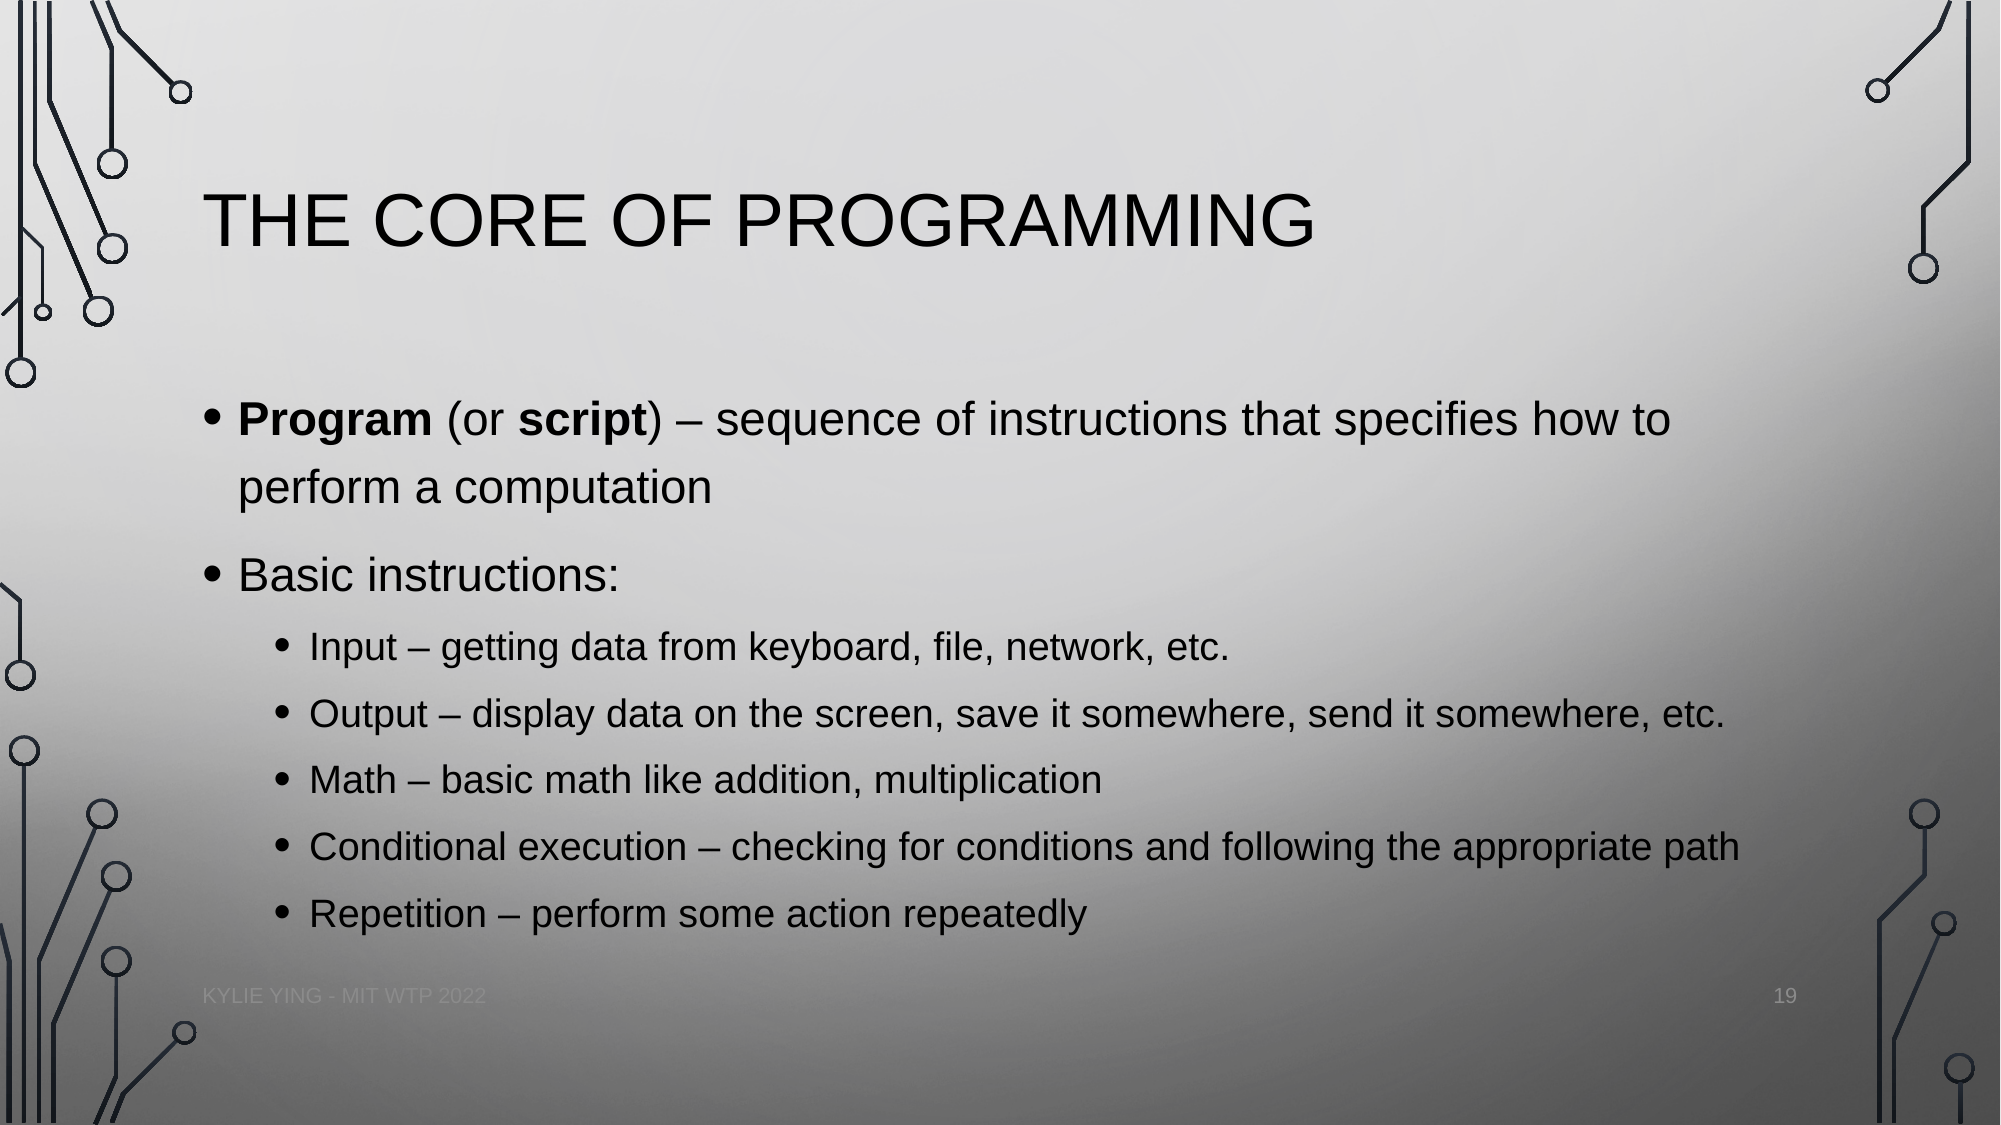

# The core of programming
Program (or script) – sequence of instructions that specifies how to perform a computation
Basic instructions:
Input – getting data from keyboard, file, network, etc.
Output – display data on the screen, save it somewhere, send it somewhere, etc.
Math – basic math like addition, multiplication
Conditional execution – checking for conditions and following the appropriate path
Repetition – perform some action repeatedly
19
Kylie Ying - MIT WTP 2022